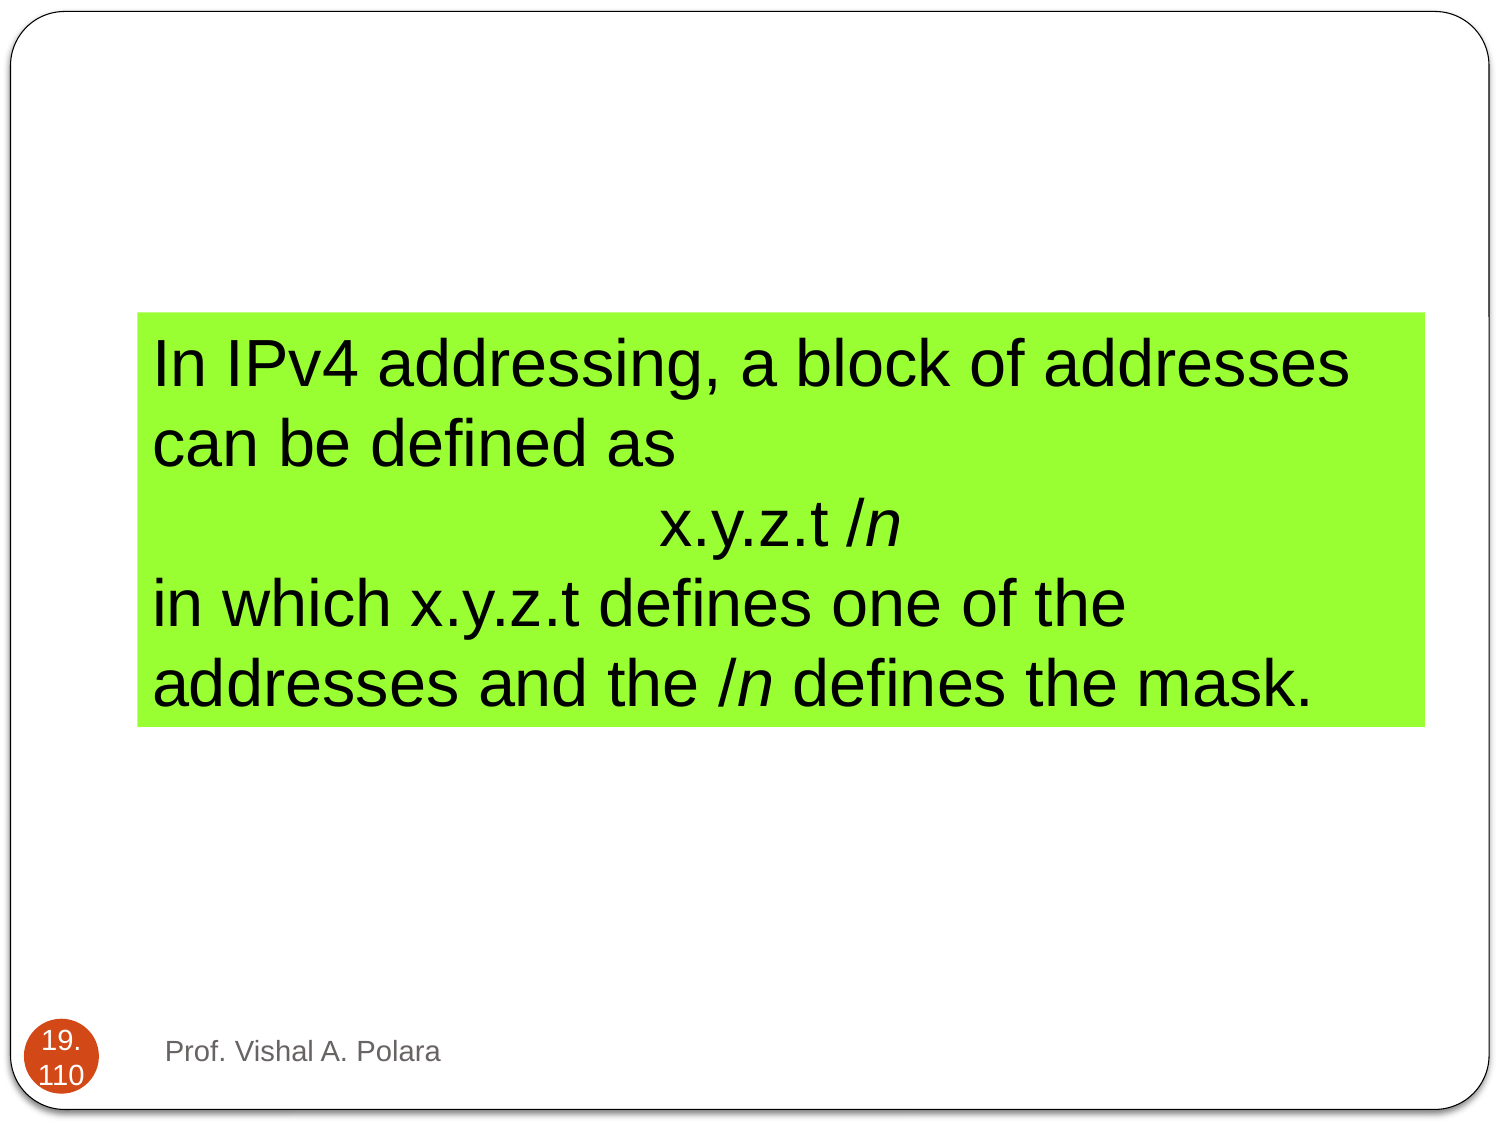

In IPv4 addressing, a block of addresses can be defined as
x.y.z.t /n
in which x.y.z.t defines one of the addresses and the /n defines the mask.
Prof. Vishal A. Polara
19.110